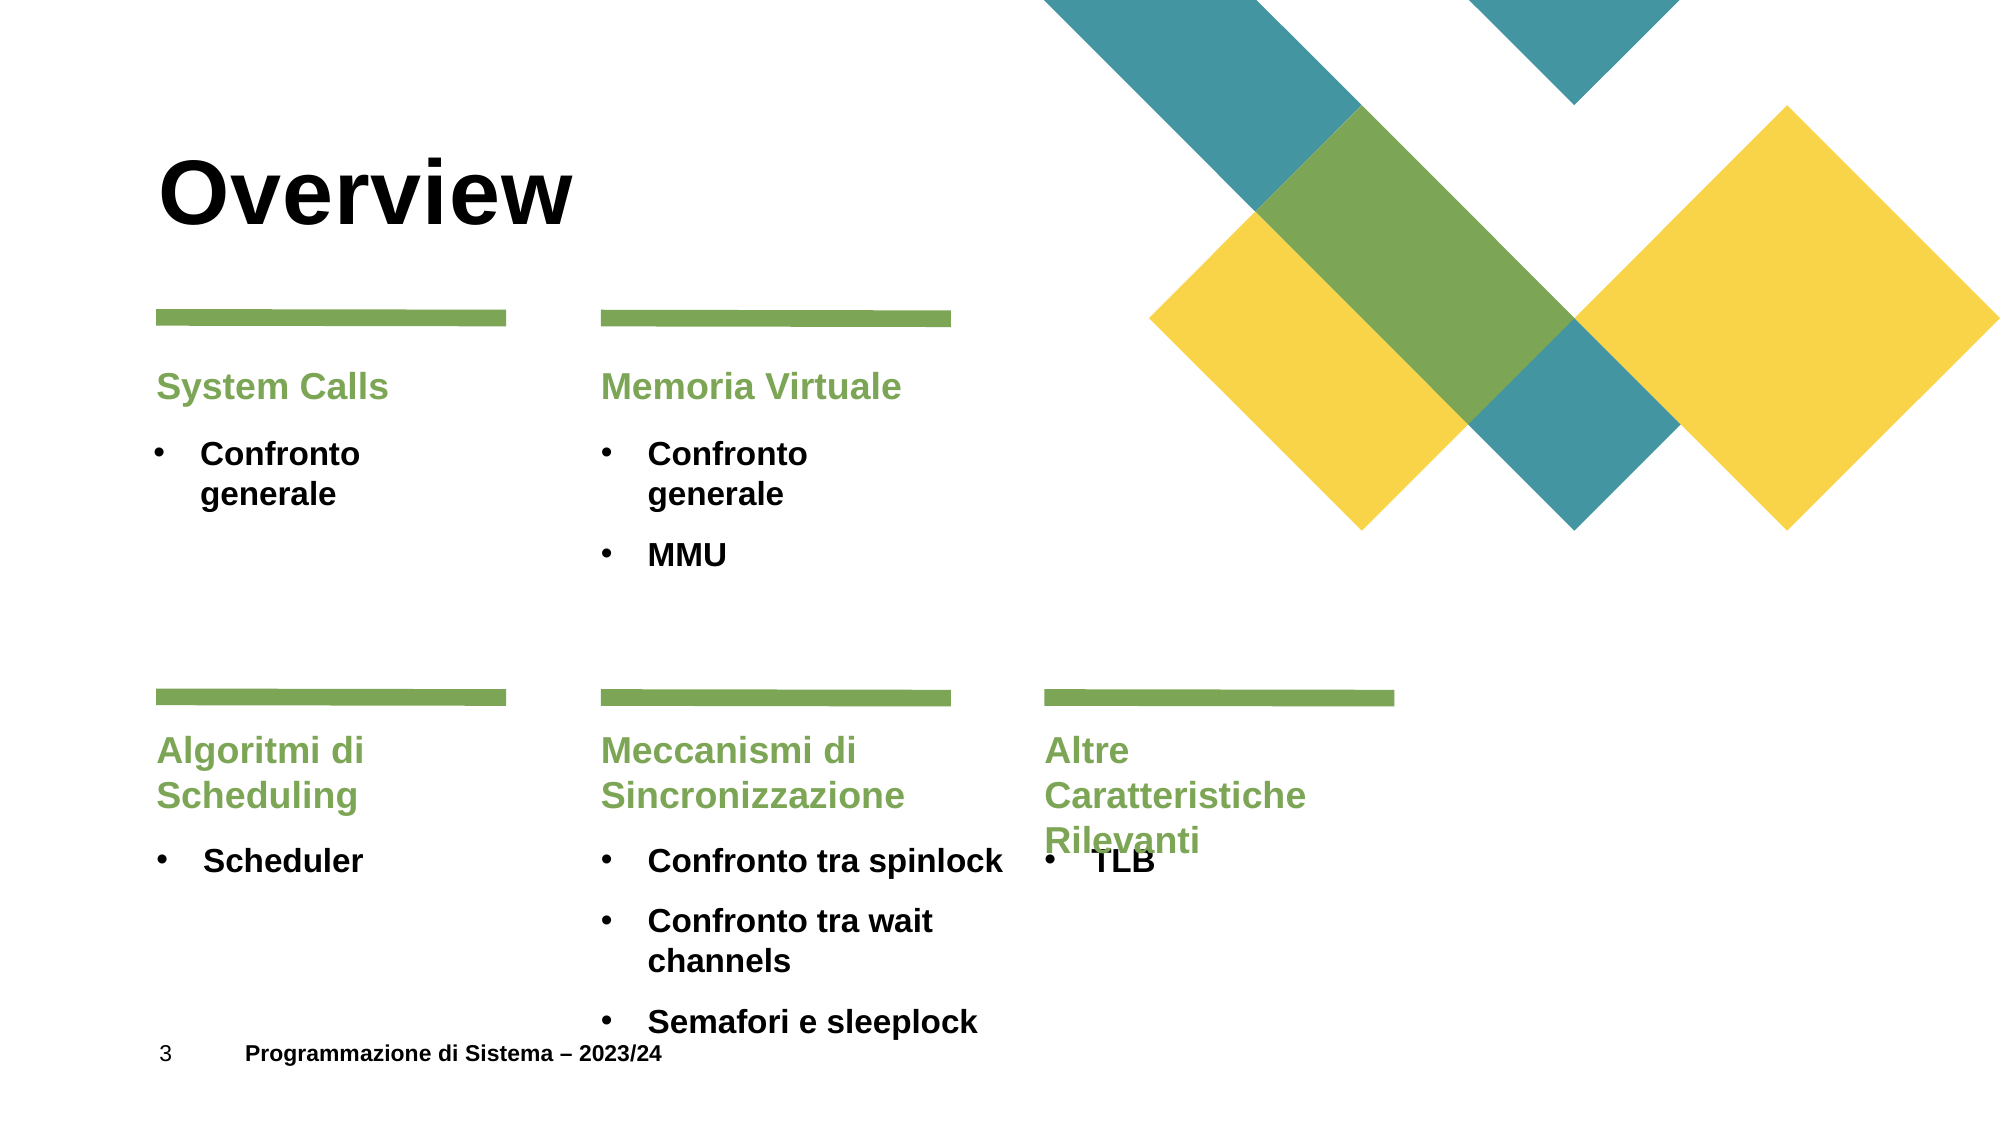

# Overview
System Calls
Memoria Virtuale
Confronto generale

Confronto generale
MMU

Algoritmi di Scheduling
Altre Caratteristiche Rilevanti
Meccanismi di Sincronizzazione
Confronto tra spinlock
Confronto tra wait channels
Semafori e sleeplock
Scheduler
TLB
3
Programmazione di Sistema – 2023/24